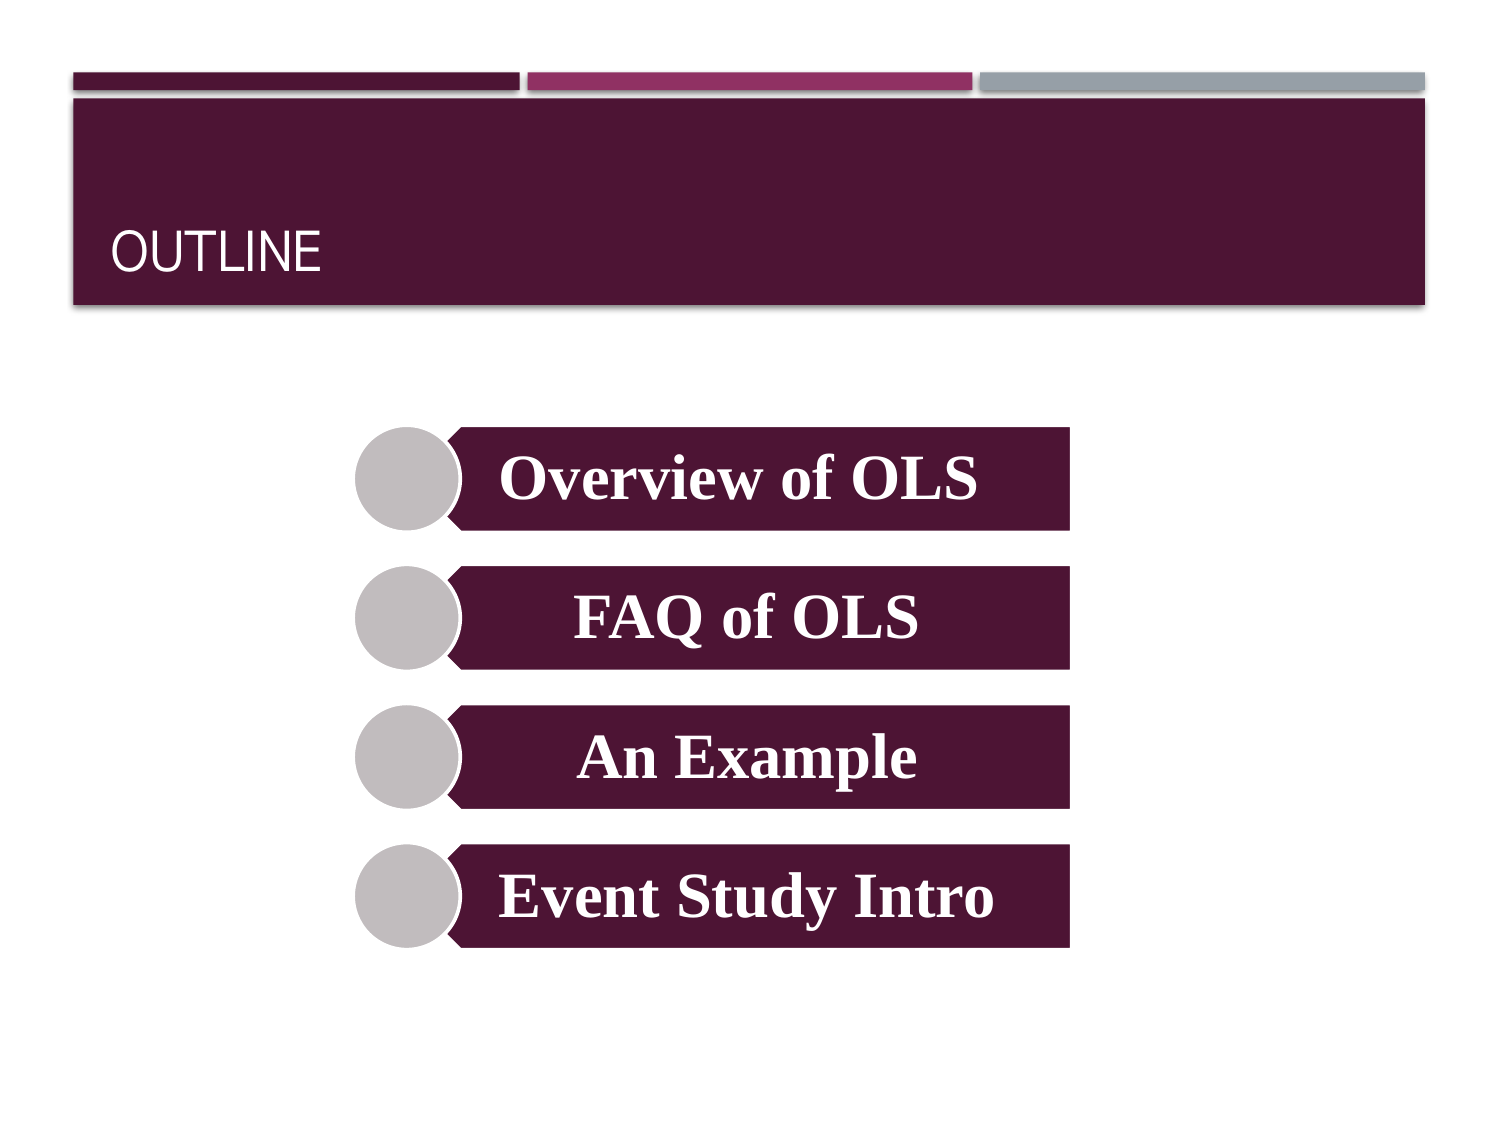

# oUTLINE
Overview of OLS
FAQ of OLS
An Example
Event Study Intro